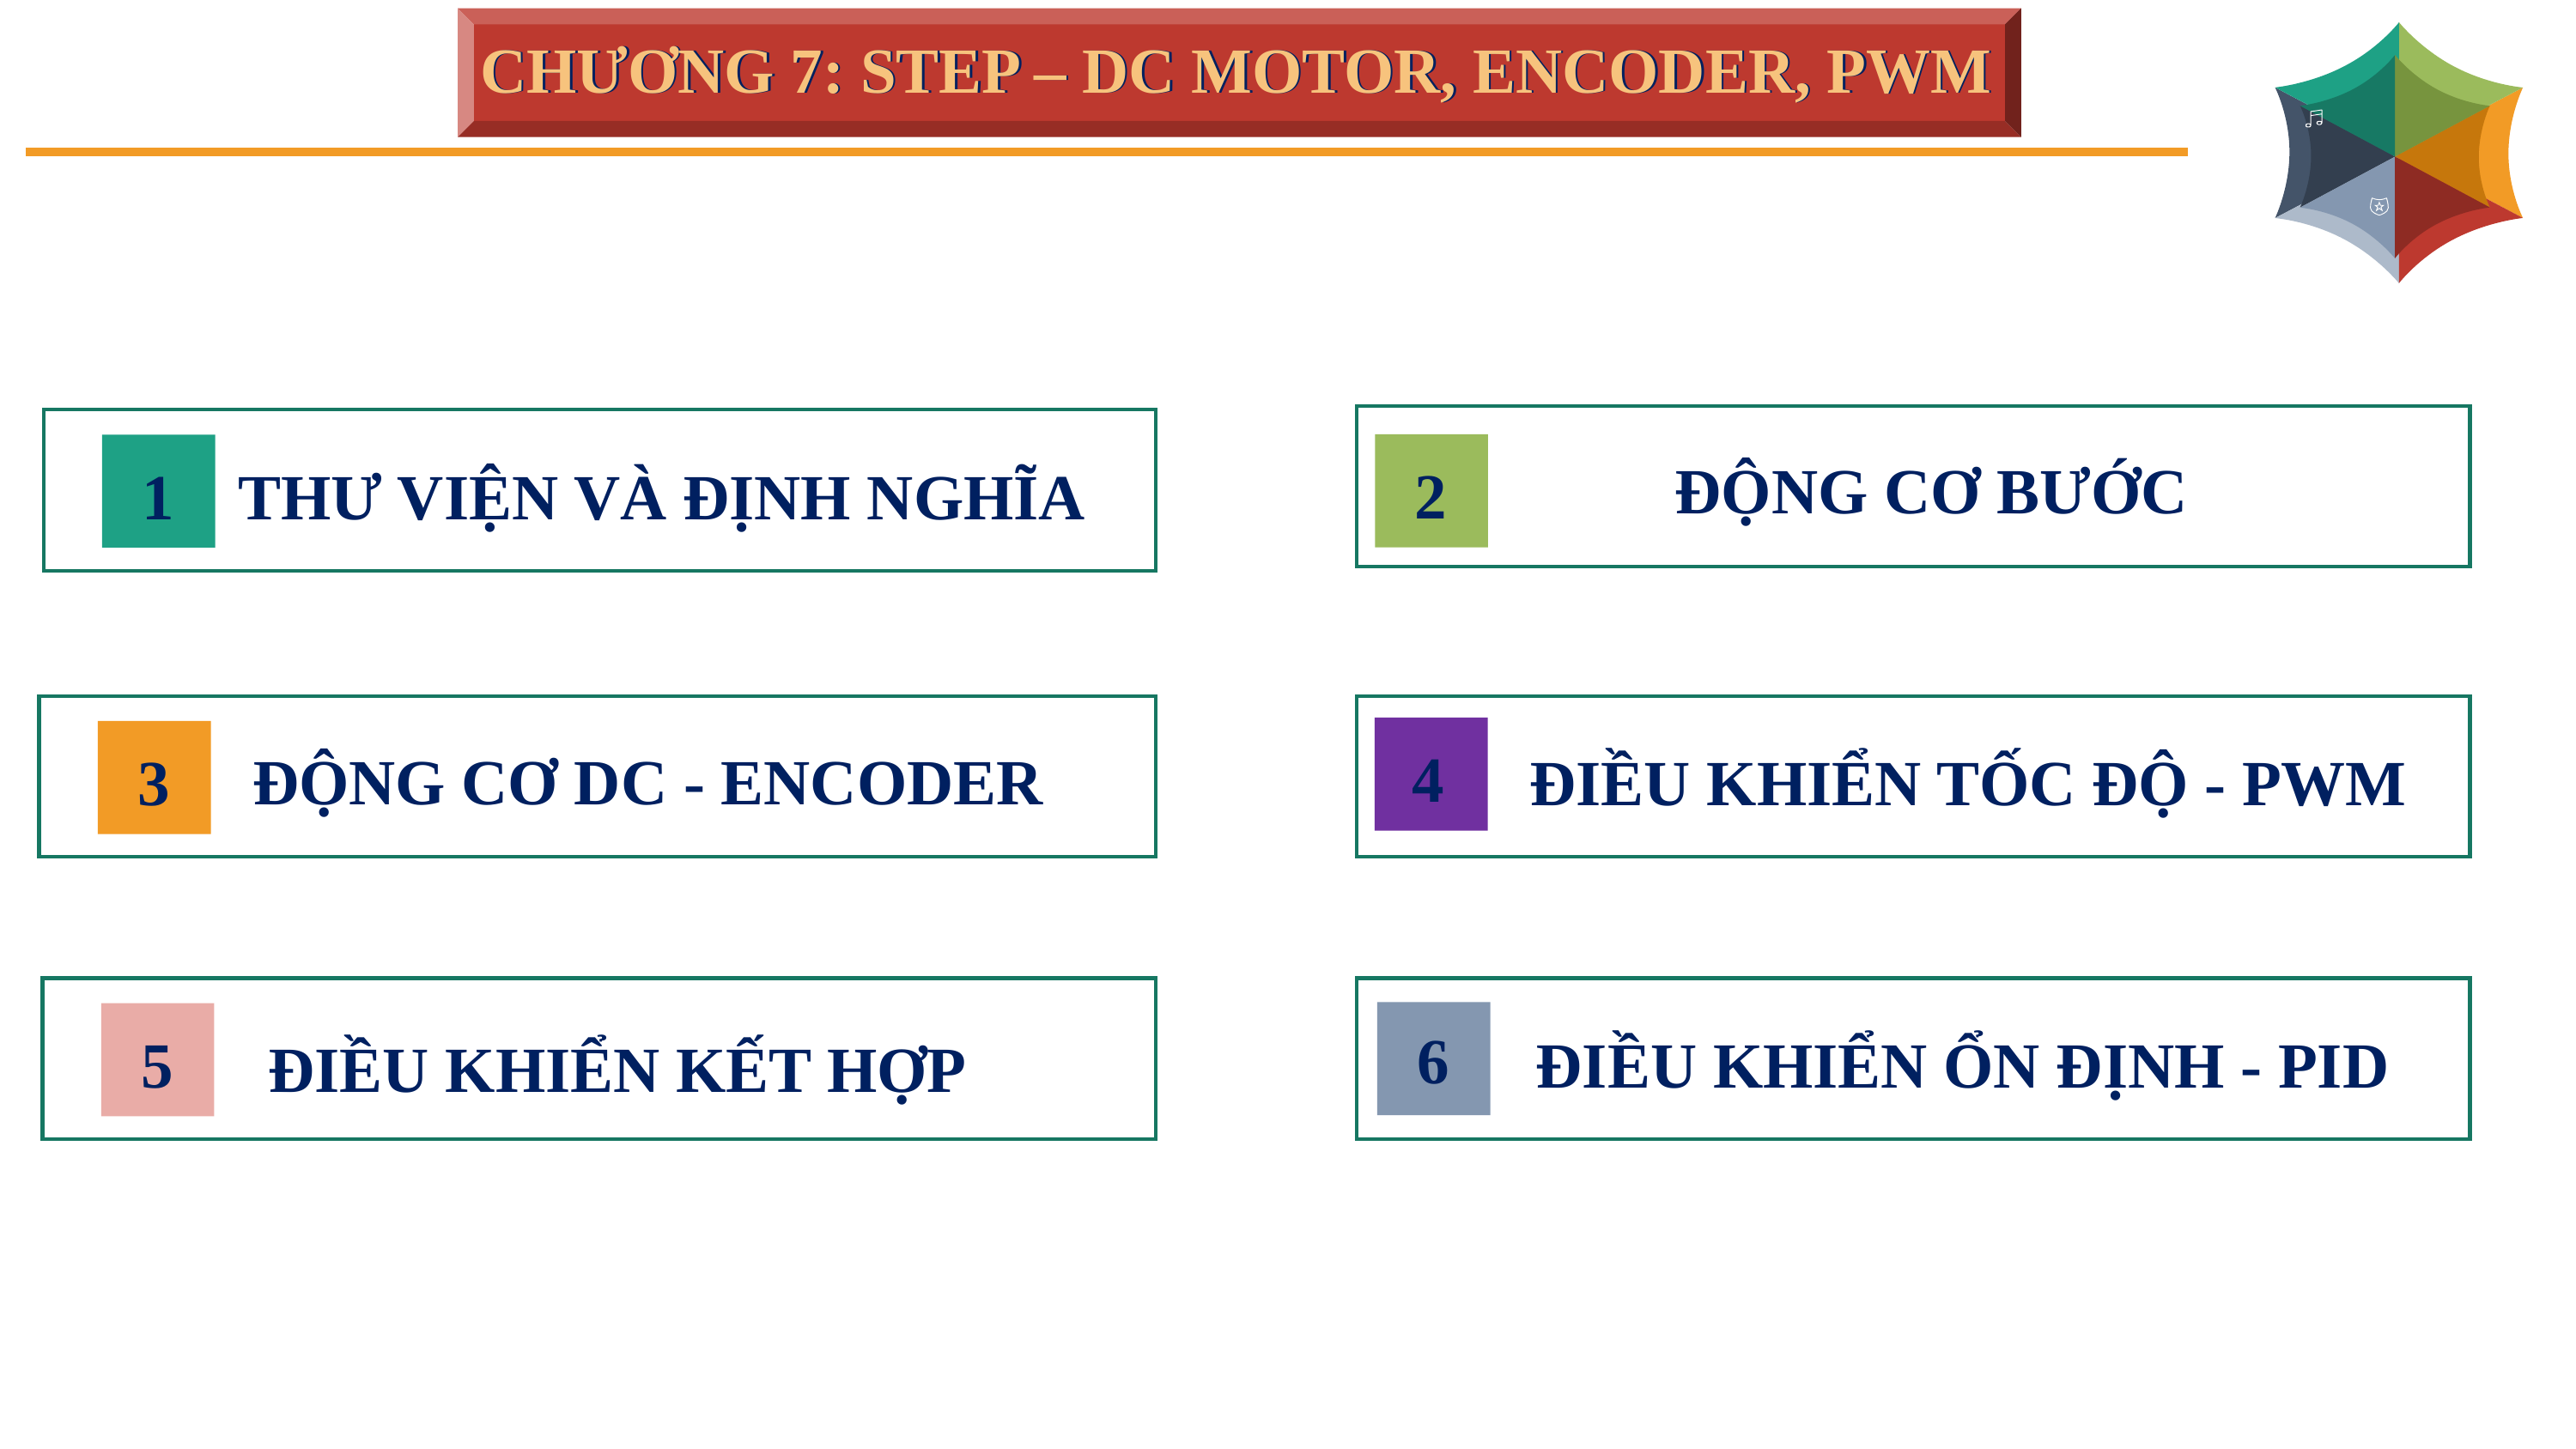

CHƯƠNG 7: STEP – DC MOTOR, ENCODER, PWM
CHƯƠNG 7: STEP – DC MOTOR, ENCODER, PWM

ĐỘNG CƠ BƯỚC
2
1
THƯ VIỆN VÀ ĐỊNH NGHĨA

4
ĐỘNG CƠ DC - ENCODER
ĐIỀU KHIỂN TỐC ĐỘ - PWM
3

6
ĐIỀU KHIỂN ỔN ĐỊNH - PID
5
ĐIỀU KHIỂN KẾT HỢP